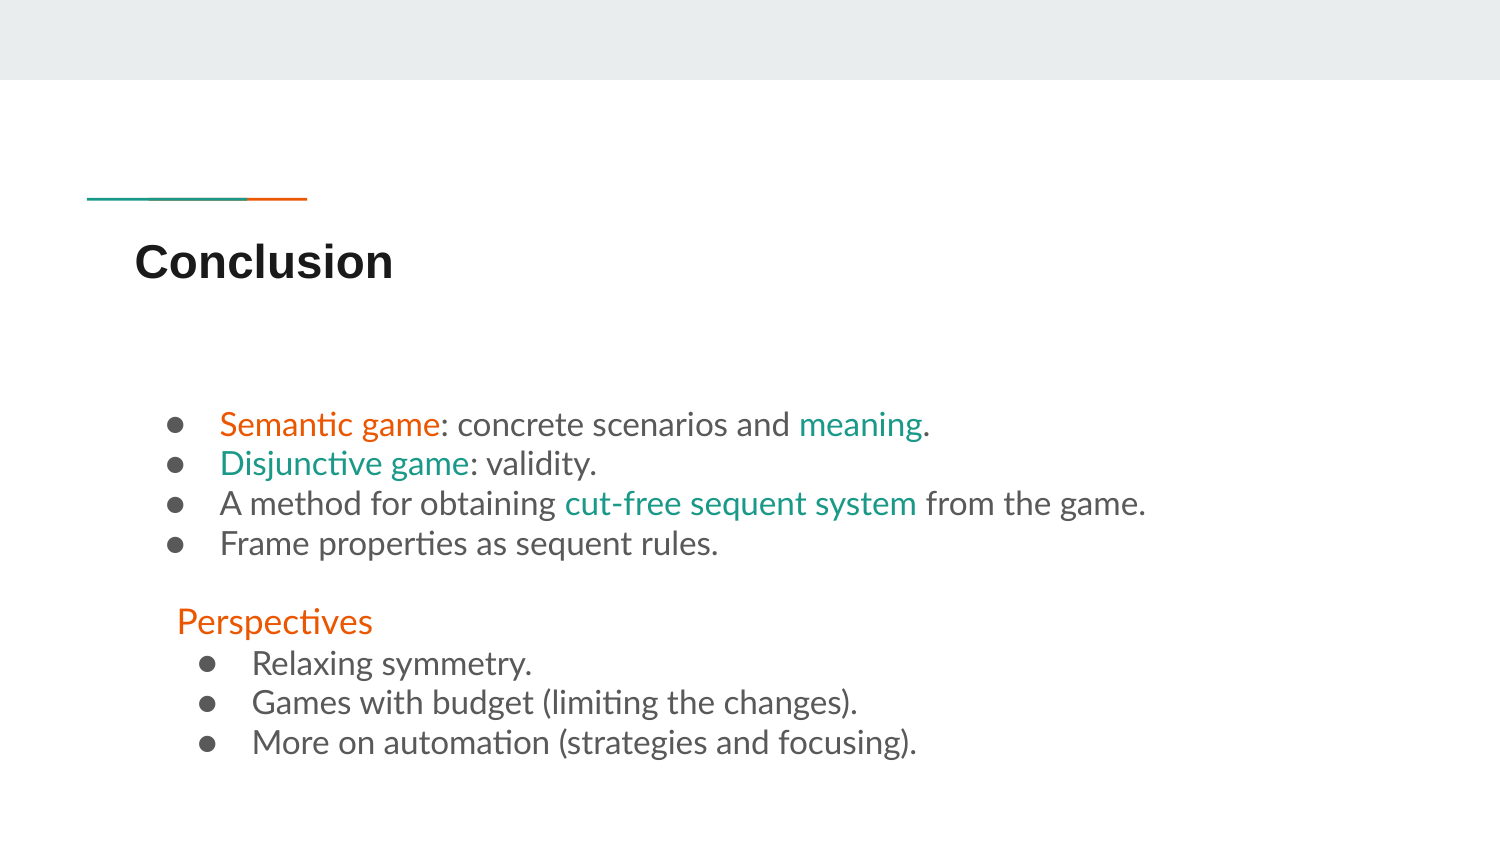

# Conclusion
Semantic game: concrete scenarios and meaning.
Disjunctive game: validity.
A method for obtaining cut-free sequent system from the game.
Frame properties as sequent rules.
Perspectives
Relaxing symmetry.
Games with budget (limiting the changes).
More on automation (strategies and focusing).